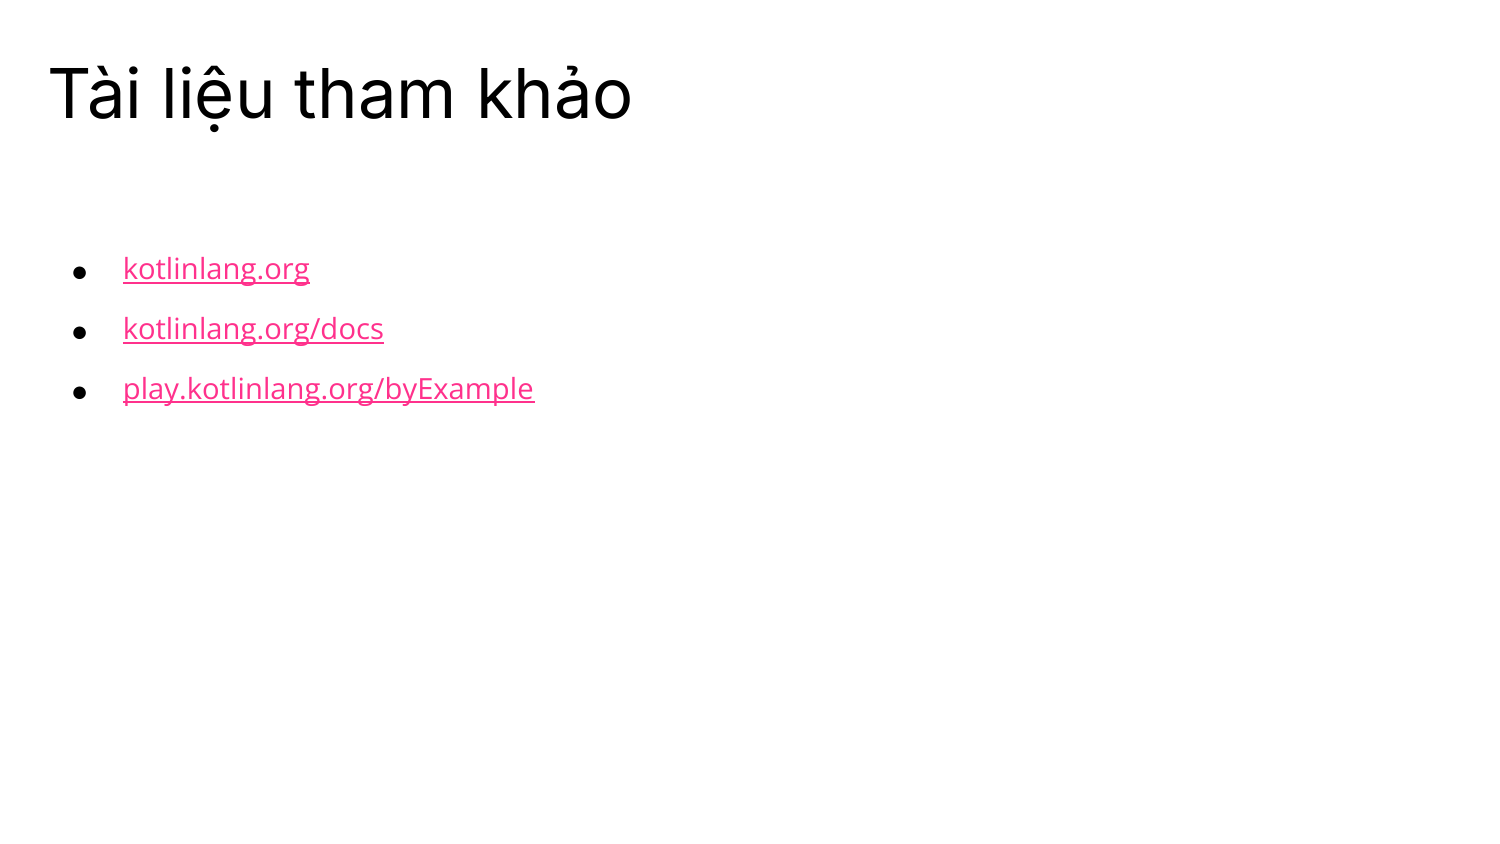

# Tài liệu tham khảo
kotlinlang.org
kotlinlang.org/docs
play.kotlinlang.org/byExample